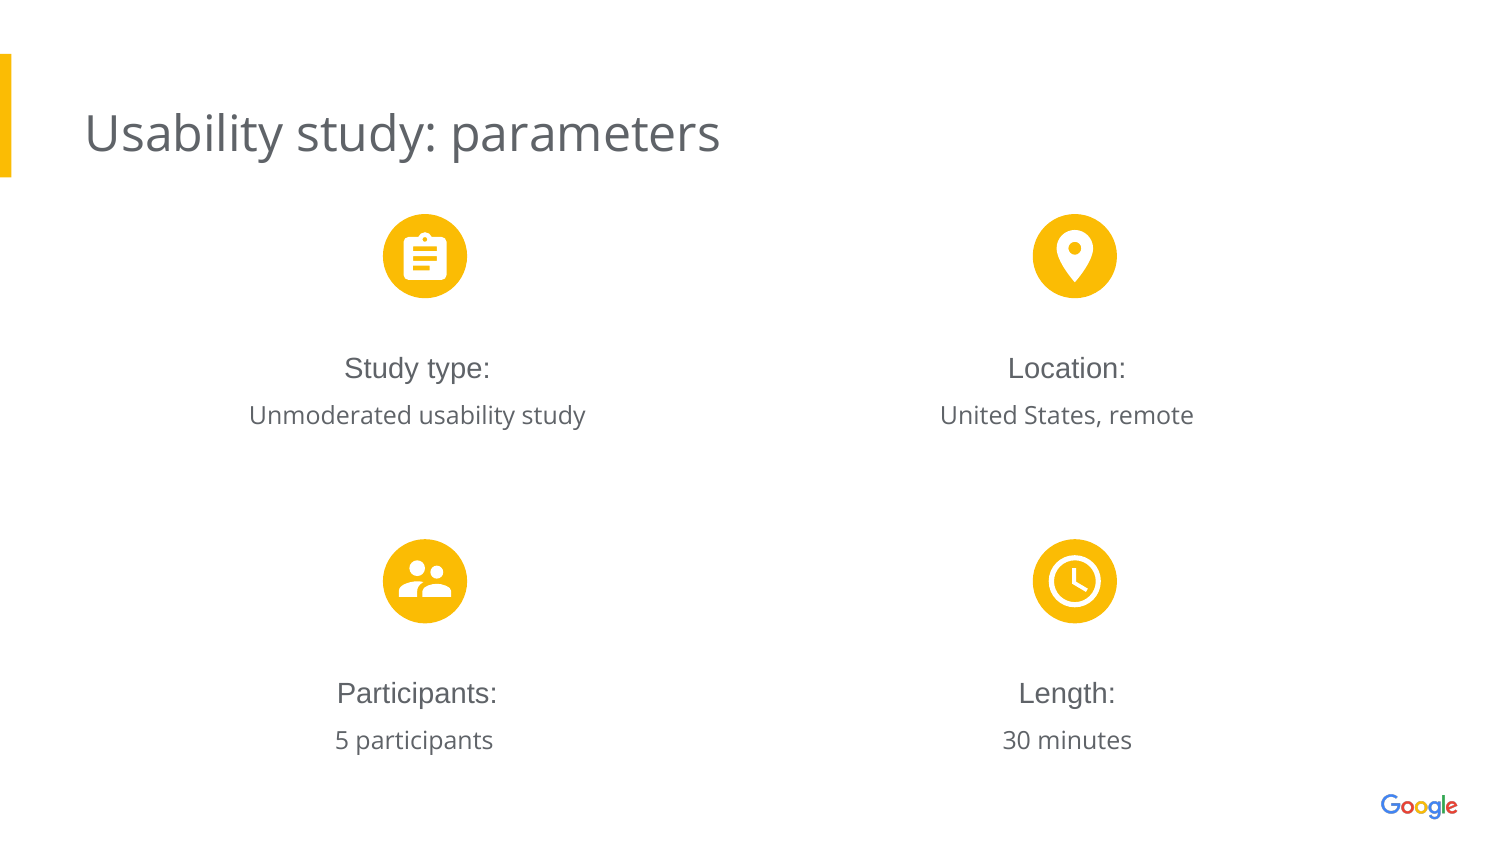

Usability study: parameters

Study type:
Unmoderated usability study
Location:
United States, remote

Participants:
5 participants
Length:
30 minutes